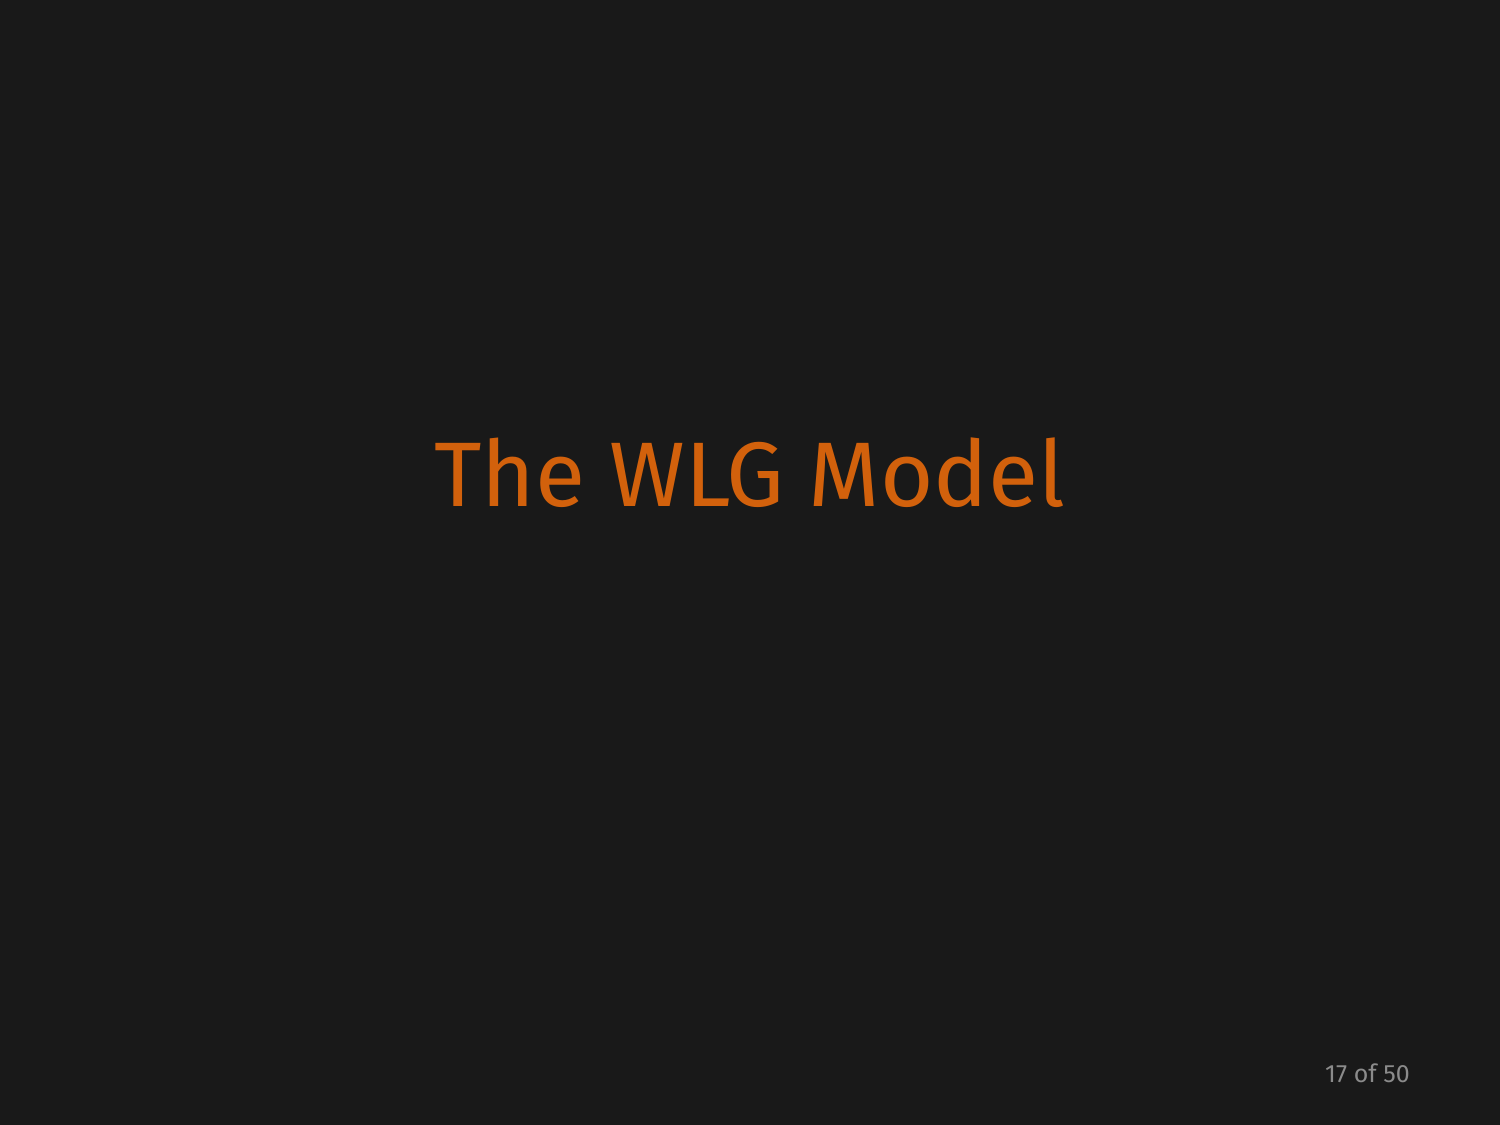

# The WLG Model

17 of 50